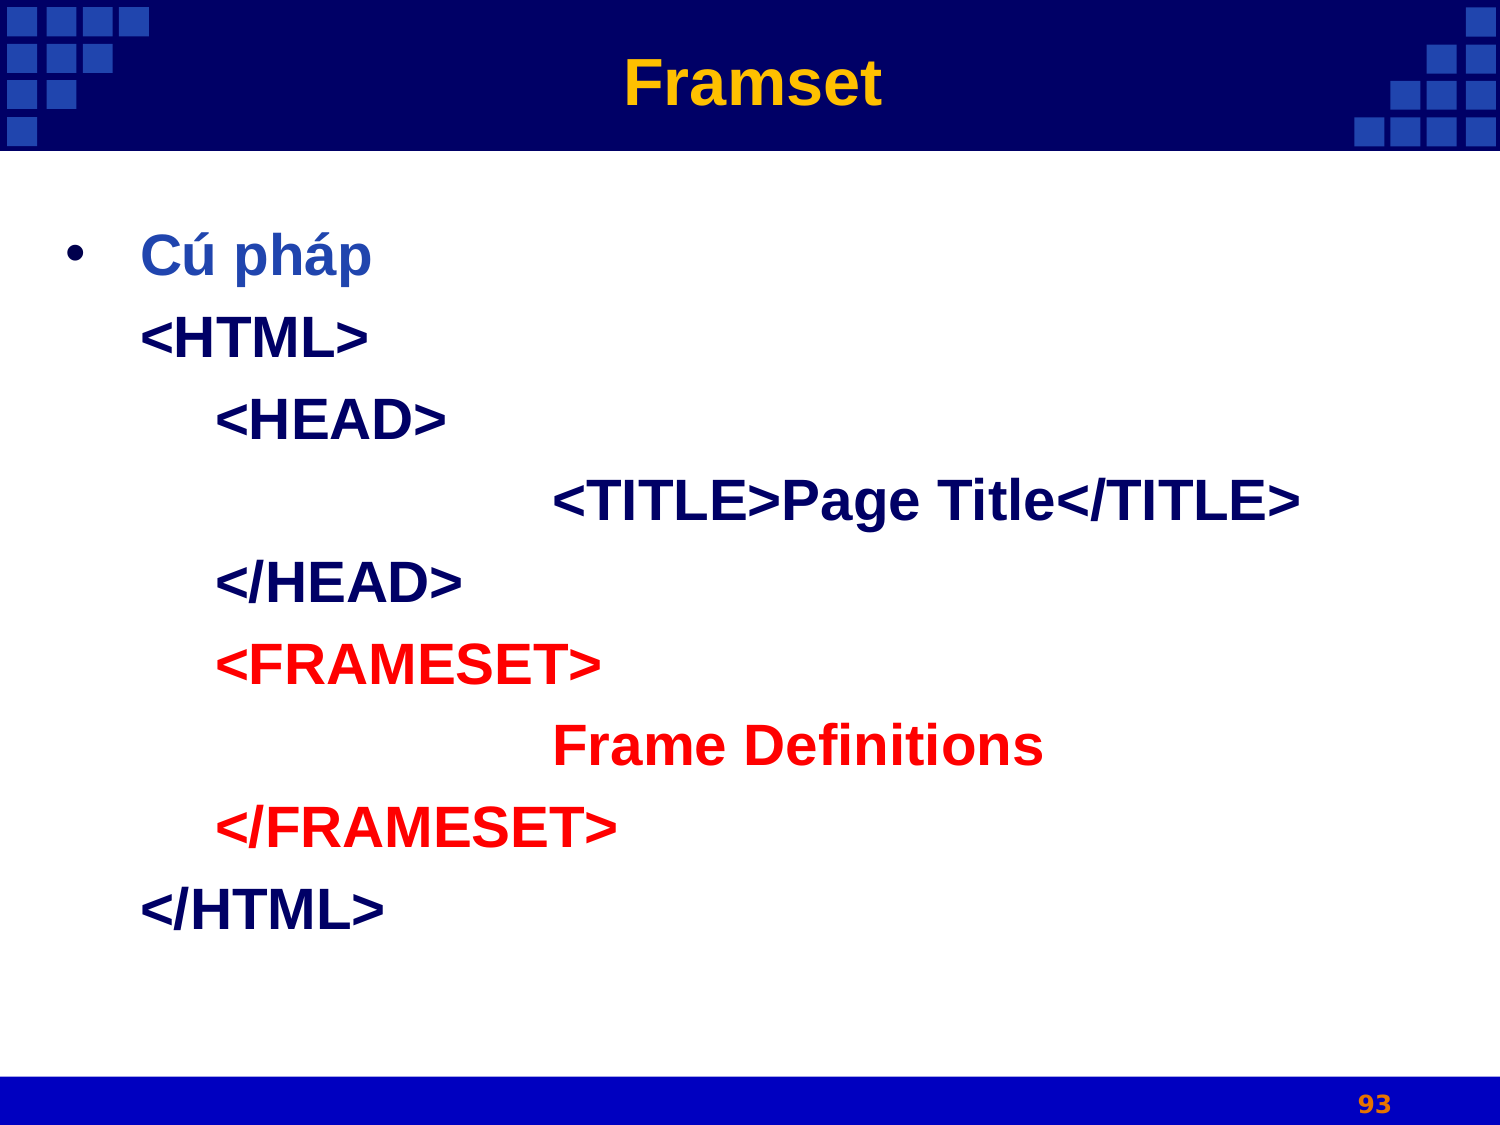

# Framset
Cú pháp
<HTML>
<HEAD>
			<TITLE>Page Title</TITLE>
</HEAD>
<FRAMESET>
			Frame Definitions
</FRAMESET>
</HTML>

93